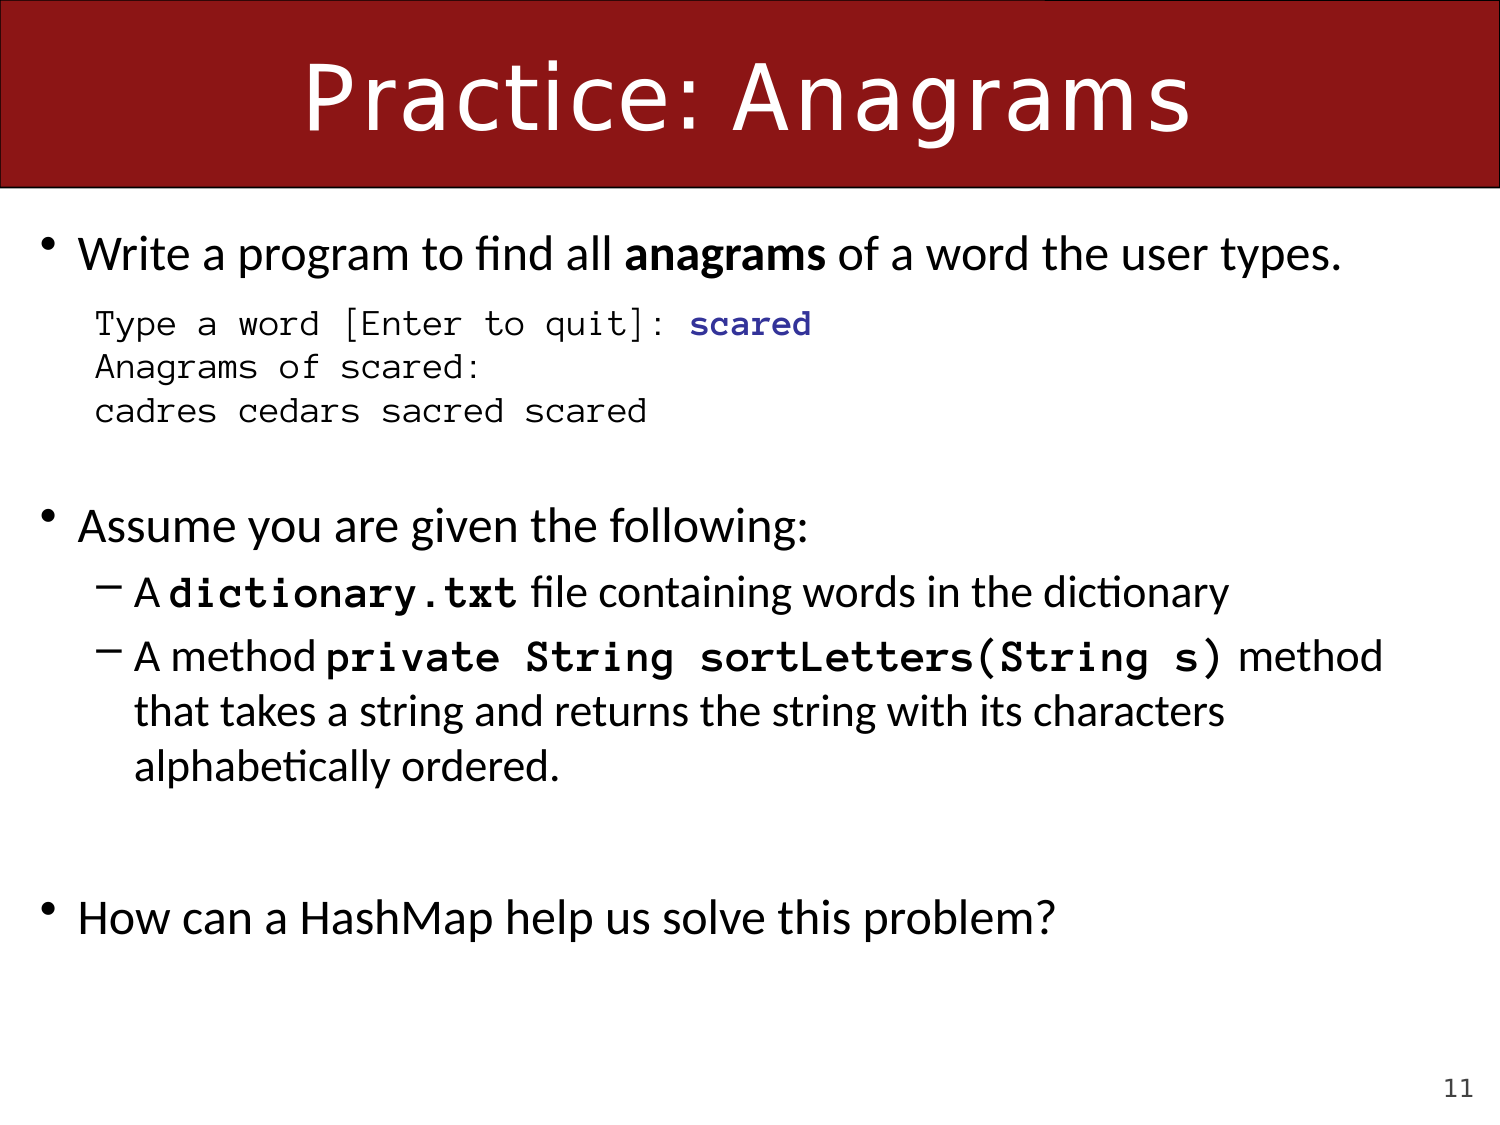

# Practice: Anagrams
Write a program to find all anagrams of a word the user types.

Type a word [Enter to quit]: scared
Anagrams of scared:
cadres cedars sacred scared

Assume you are given the following:
A dictionary.txt file containing words in the dictionary
A method private String sortLetters(String s) method that takes a string and returns the string with its characters alphabetically ordered.

How can a HashMap help us solve this problem?